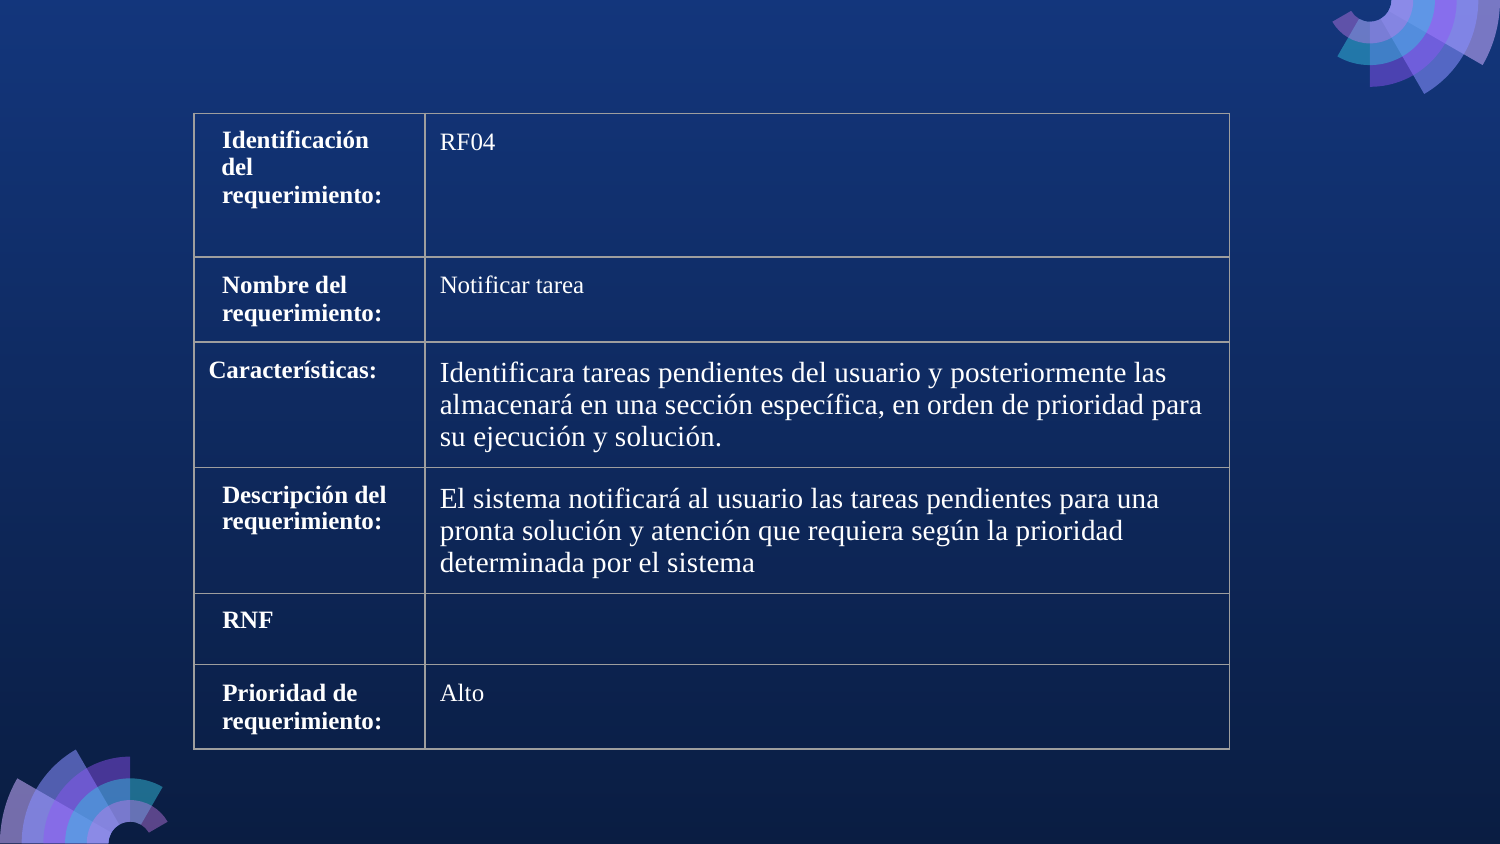

| Identificación del requerimiento: | RF04 |
| --- | --- |
| Nombre del requerimiento: | Notificar tarea |
| Características: | Identificara tareas pendientes del usuario y posteriormente las almacenará en una sección específica, en orden de prioridad para su ejecución y solución. |
| Descripción del requerimiento: | El sistema notificará al usuario las tareas pendientes para una pronta solución y atención que requiera según la prioridad determinada por el sistema |
| RNF |  |
| Prioridad de requerimiento: | Alto |